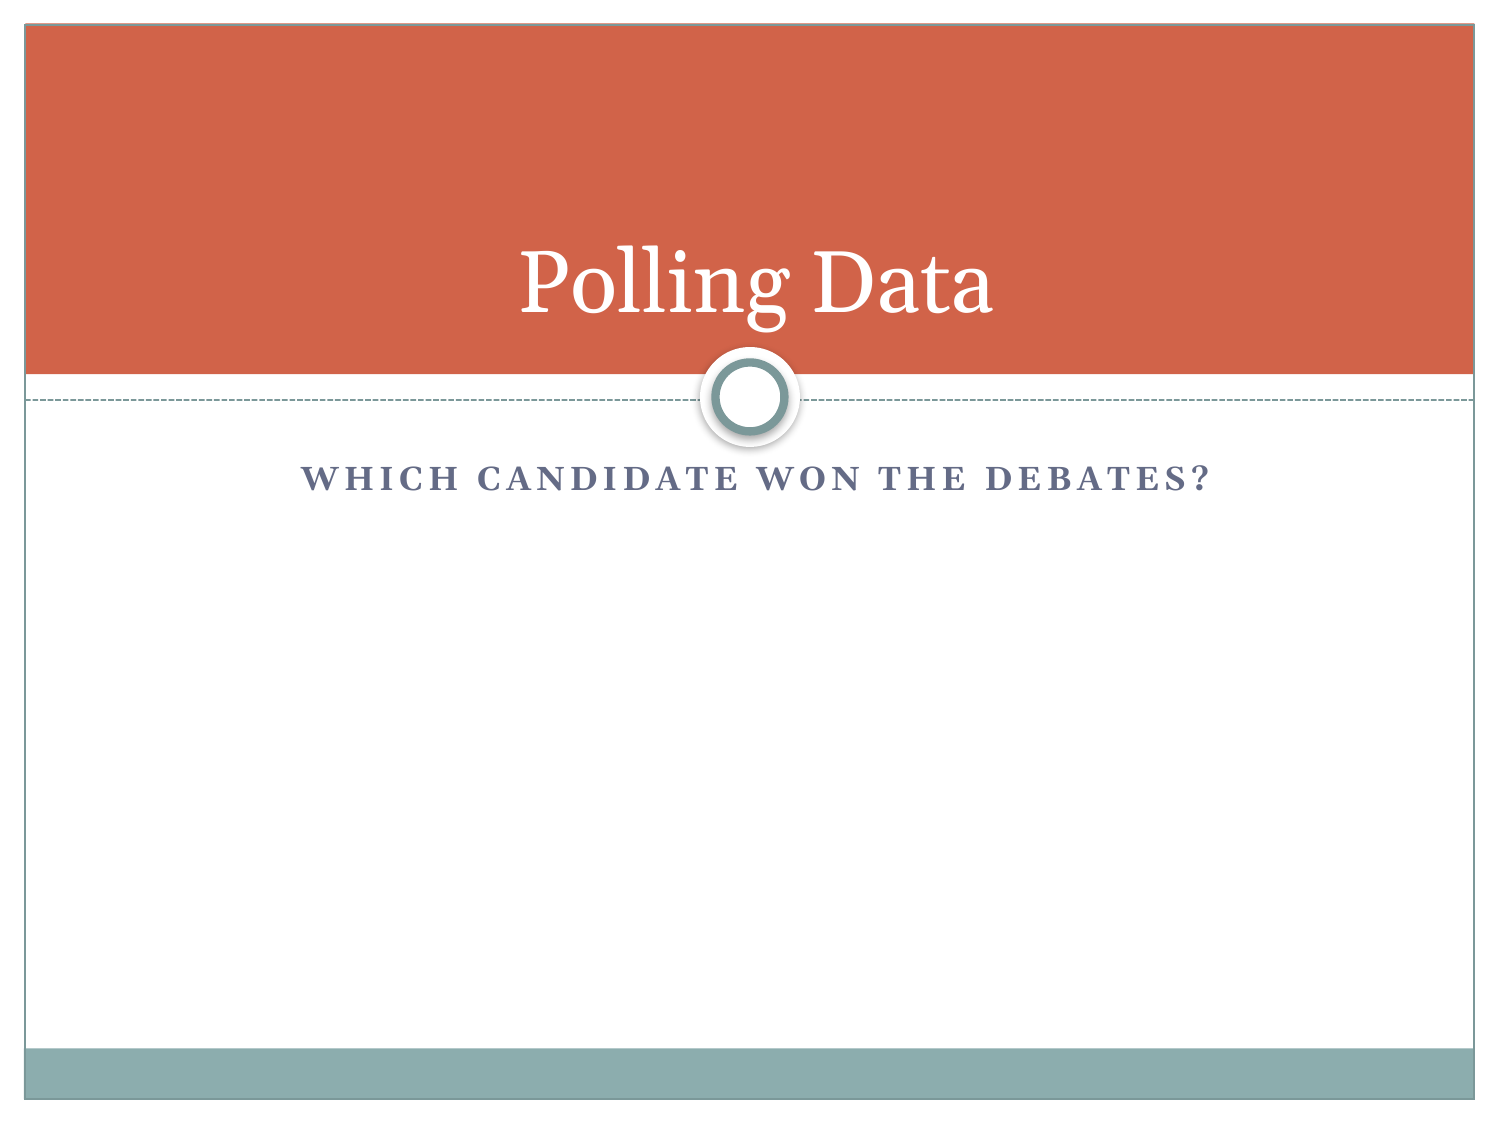

# Polling Data
Which Candidate won the debates?